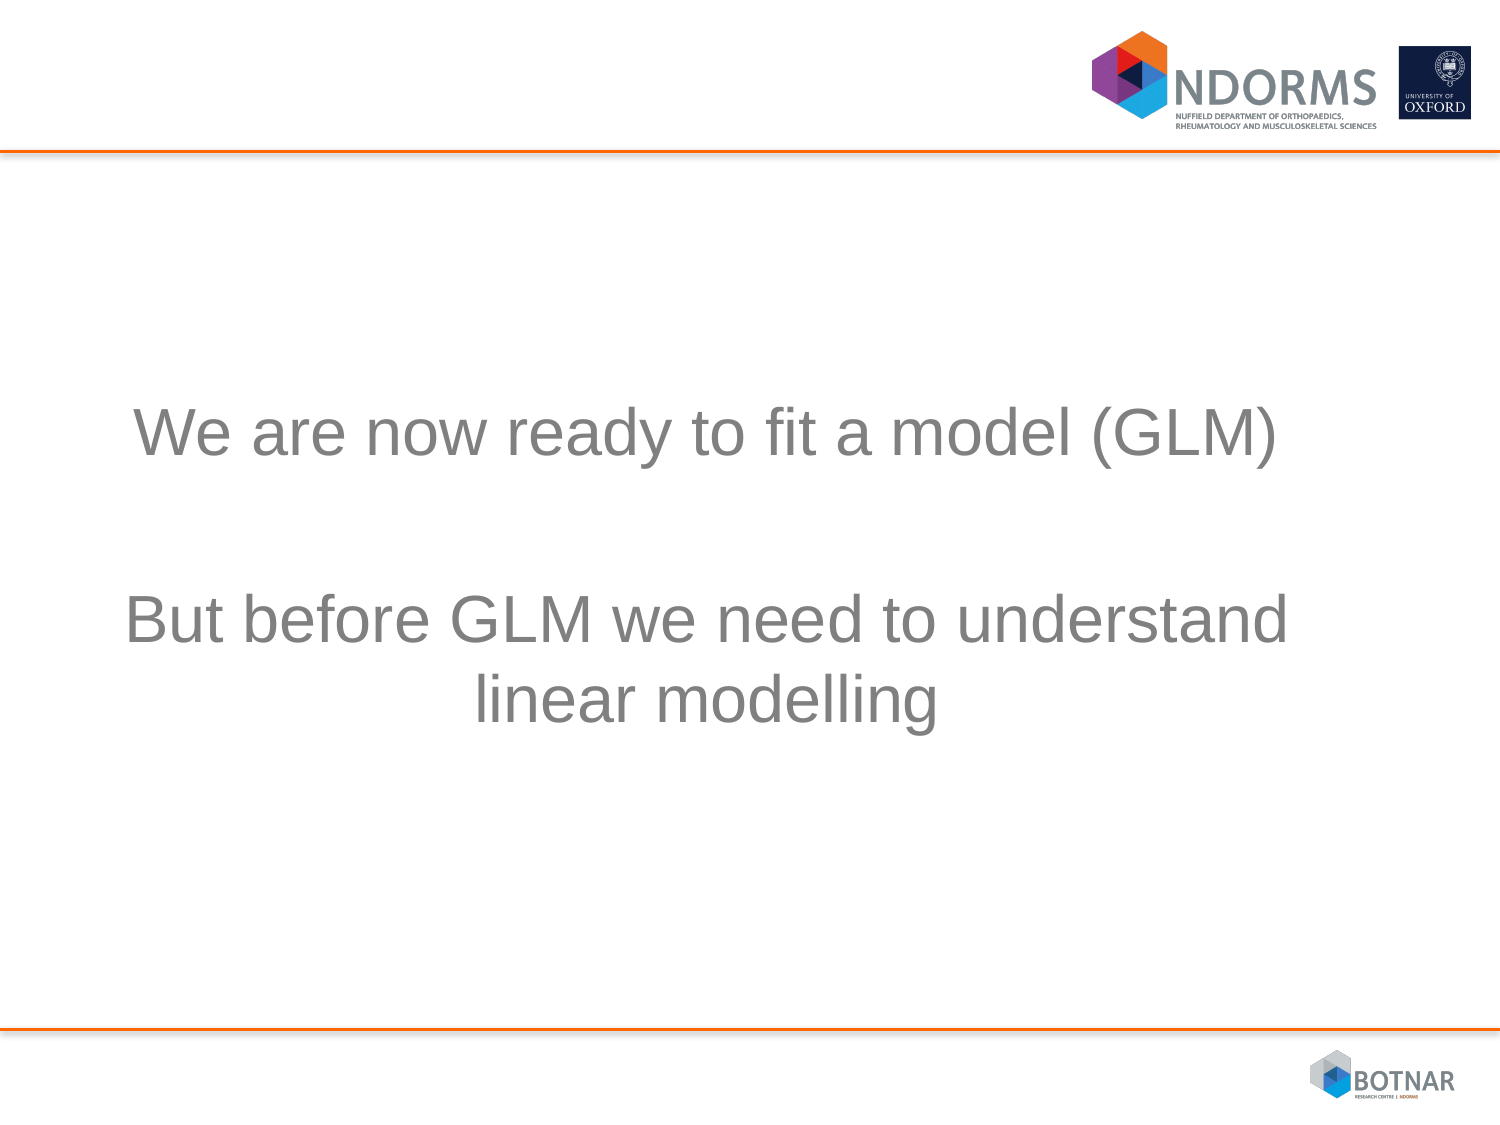

#
We are now ready to fit a model (GLM)

But before GLM we need to understand linear modelling